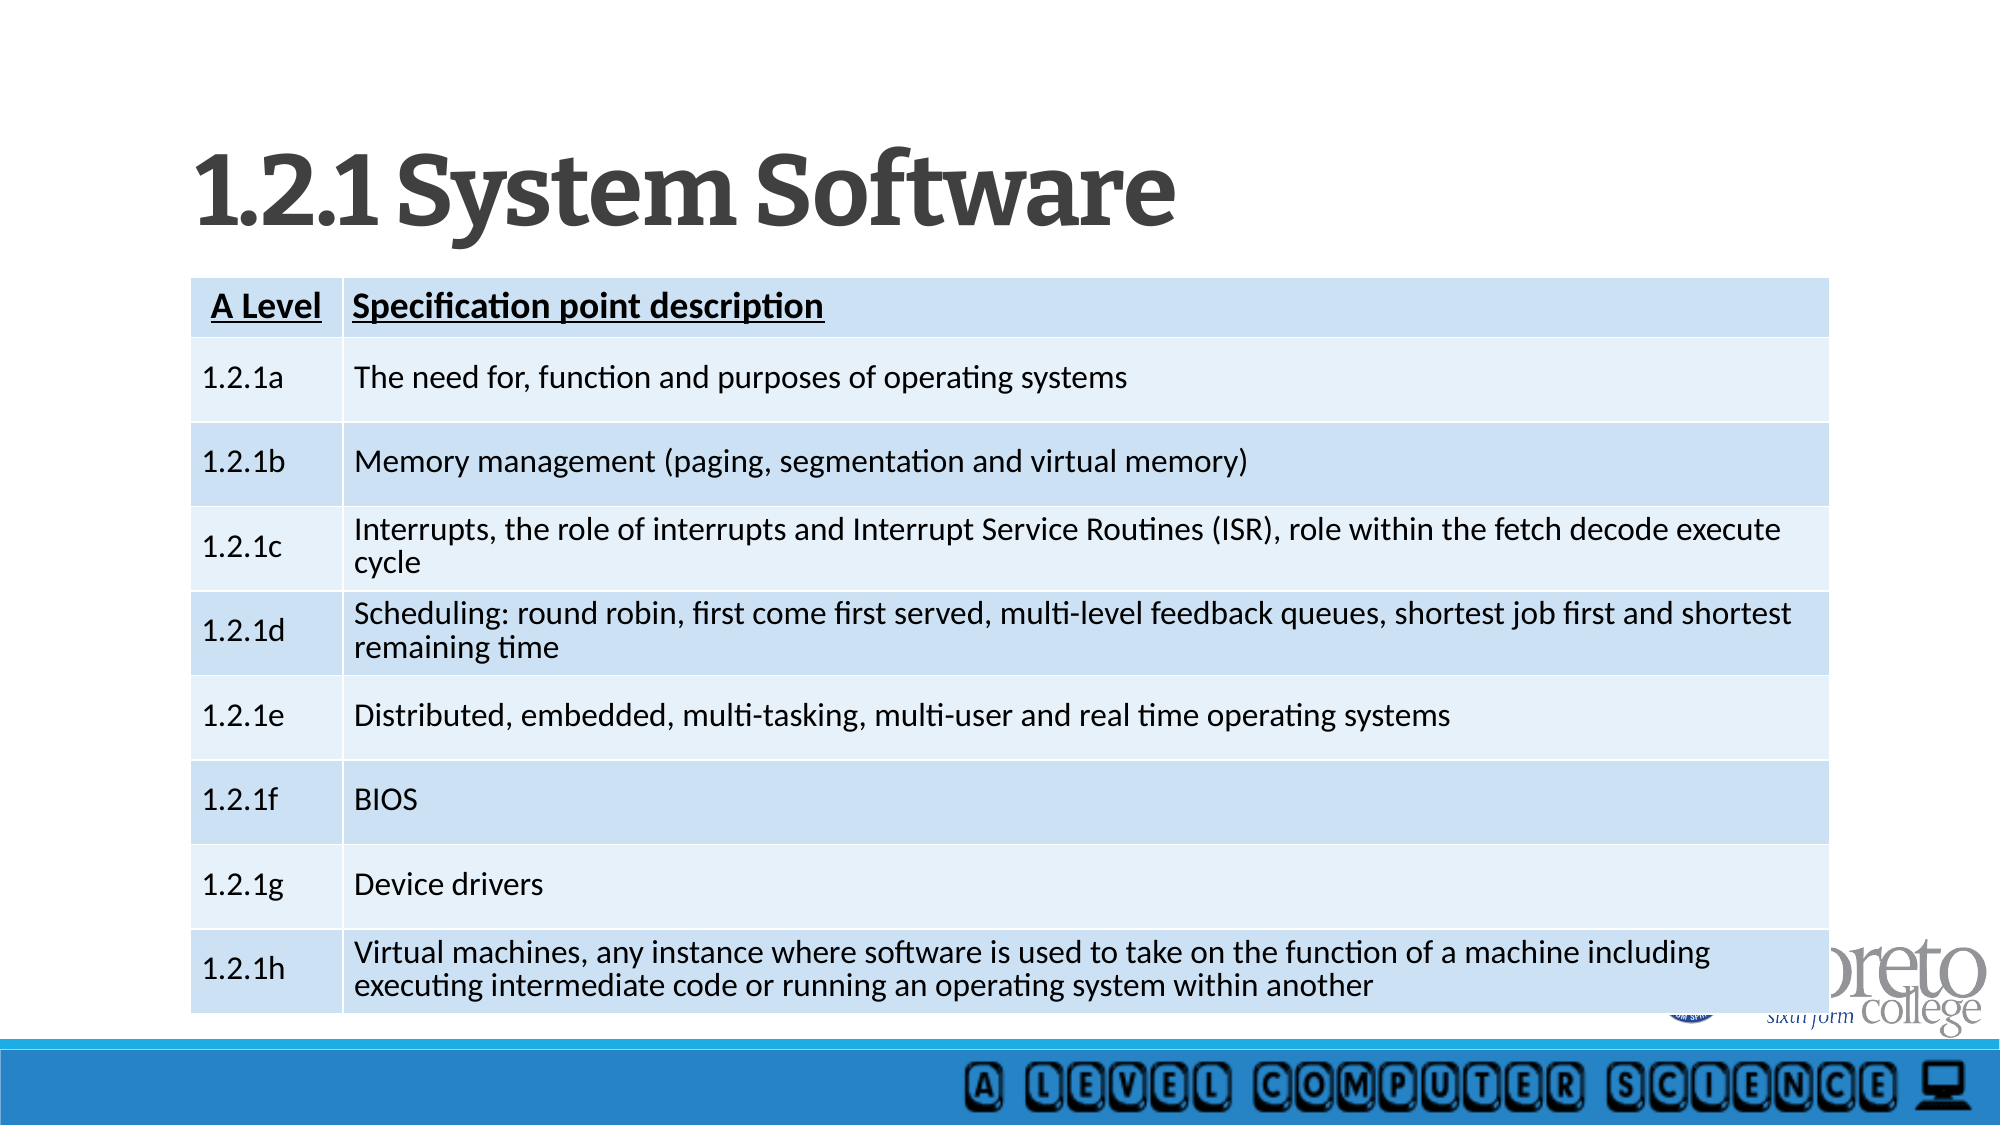

# 1.2.1 System Software
| A Level | Specification point description |
| --- | --- |
| 1.2.1a | The need for, function and purposes of operating systems |
| 1.2.1b | Memory management (paging, segmentation and virtual memory) |
| 1.2.1c | Interrupts, the role of interrupts and Interrupt Service Routines (ISR), role within the fetch decode execute cycle |
| 1.2.1d | Scheduling: round robin, first come first served, multi-level feedback queues, shortest job first and shortest remaining time |
| 1.2.1e | Distributed, embedded, multi-tasking, multi-user and real time operating systems |
| 1.2.1f | BIOS |
| 1.2.1g | Device drivers |
| 1.2.1h | Virtual machines, any instance where software is used to take on the function of a machine including executing intermediate code or running an operating system within another |